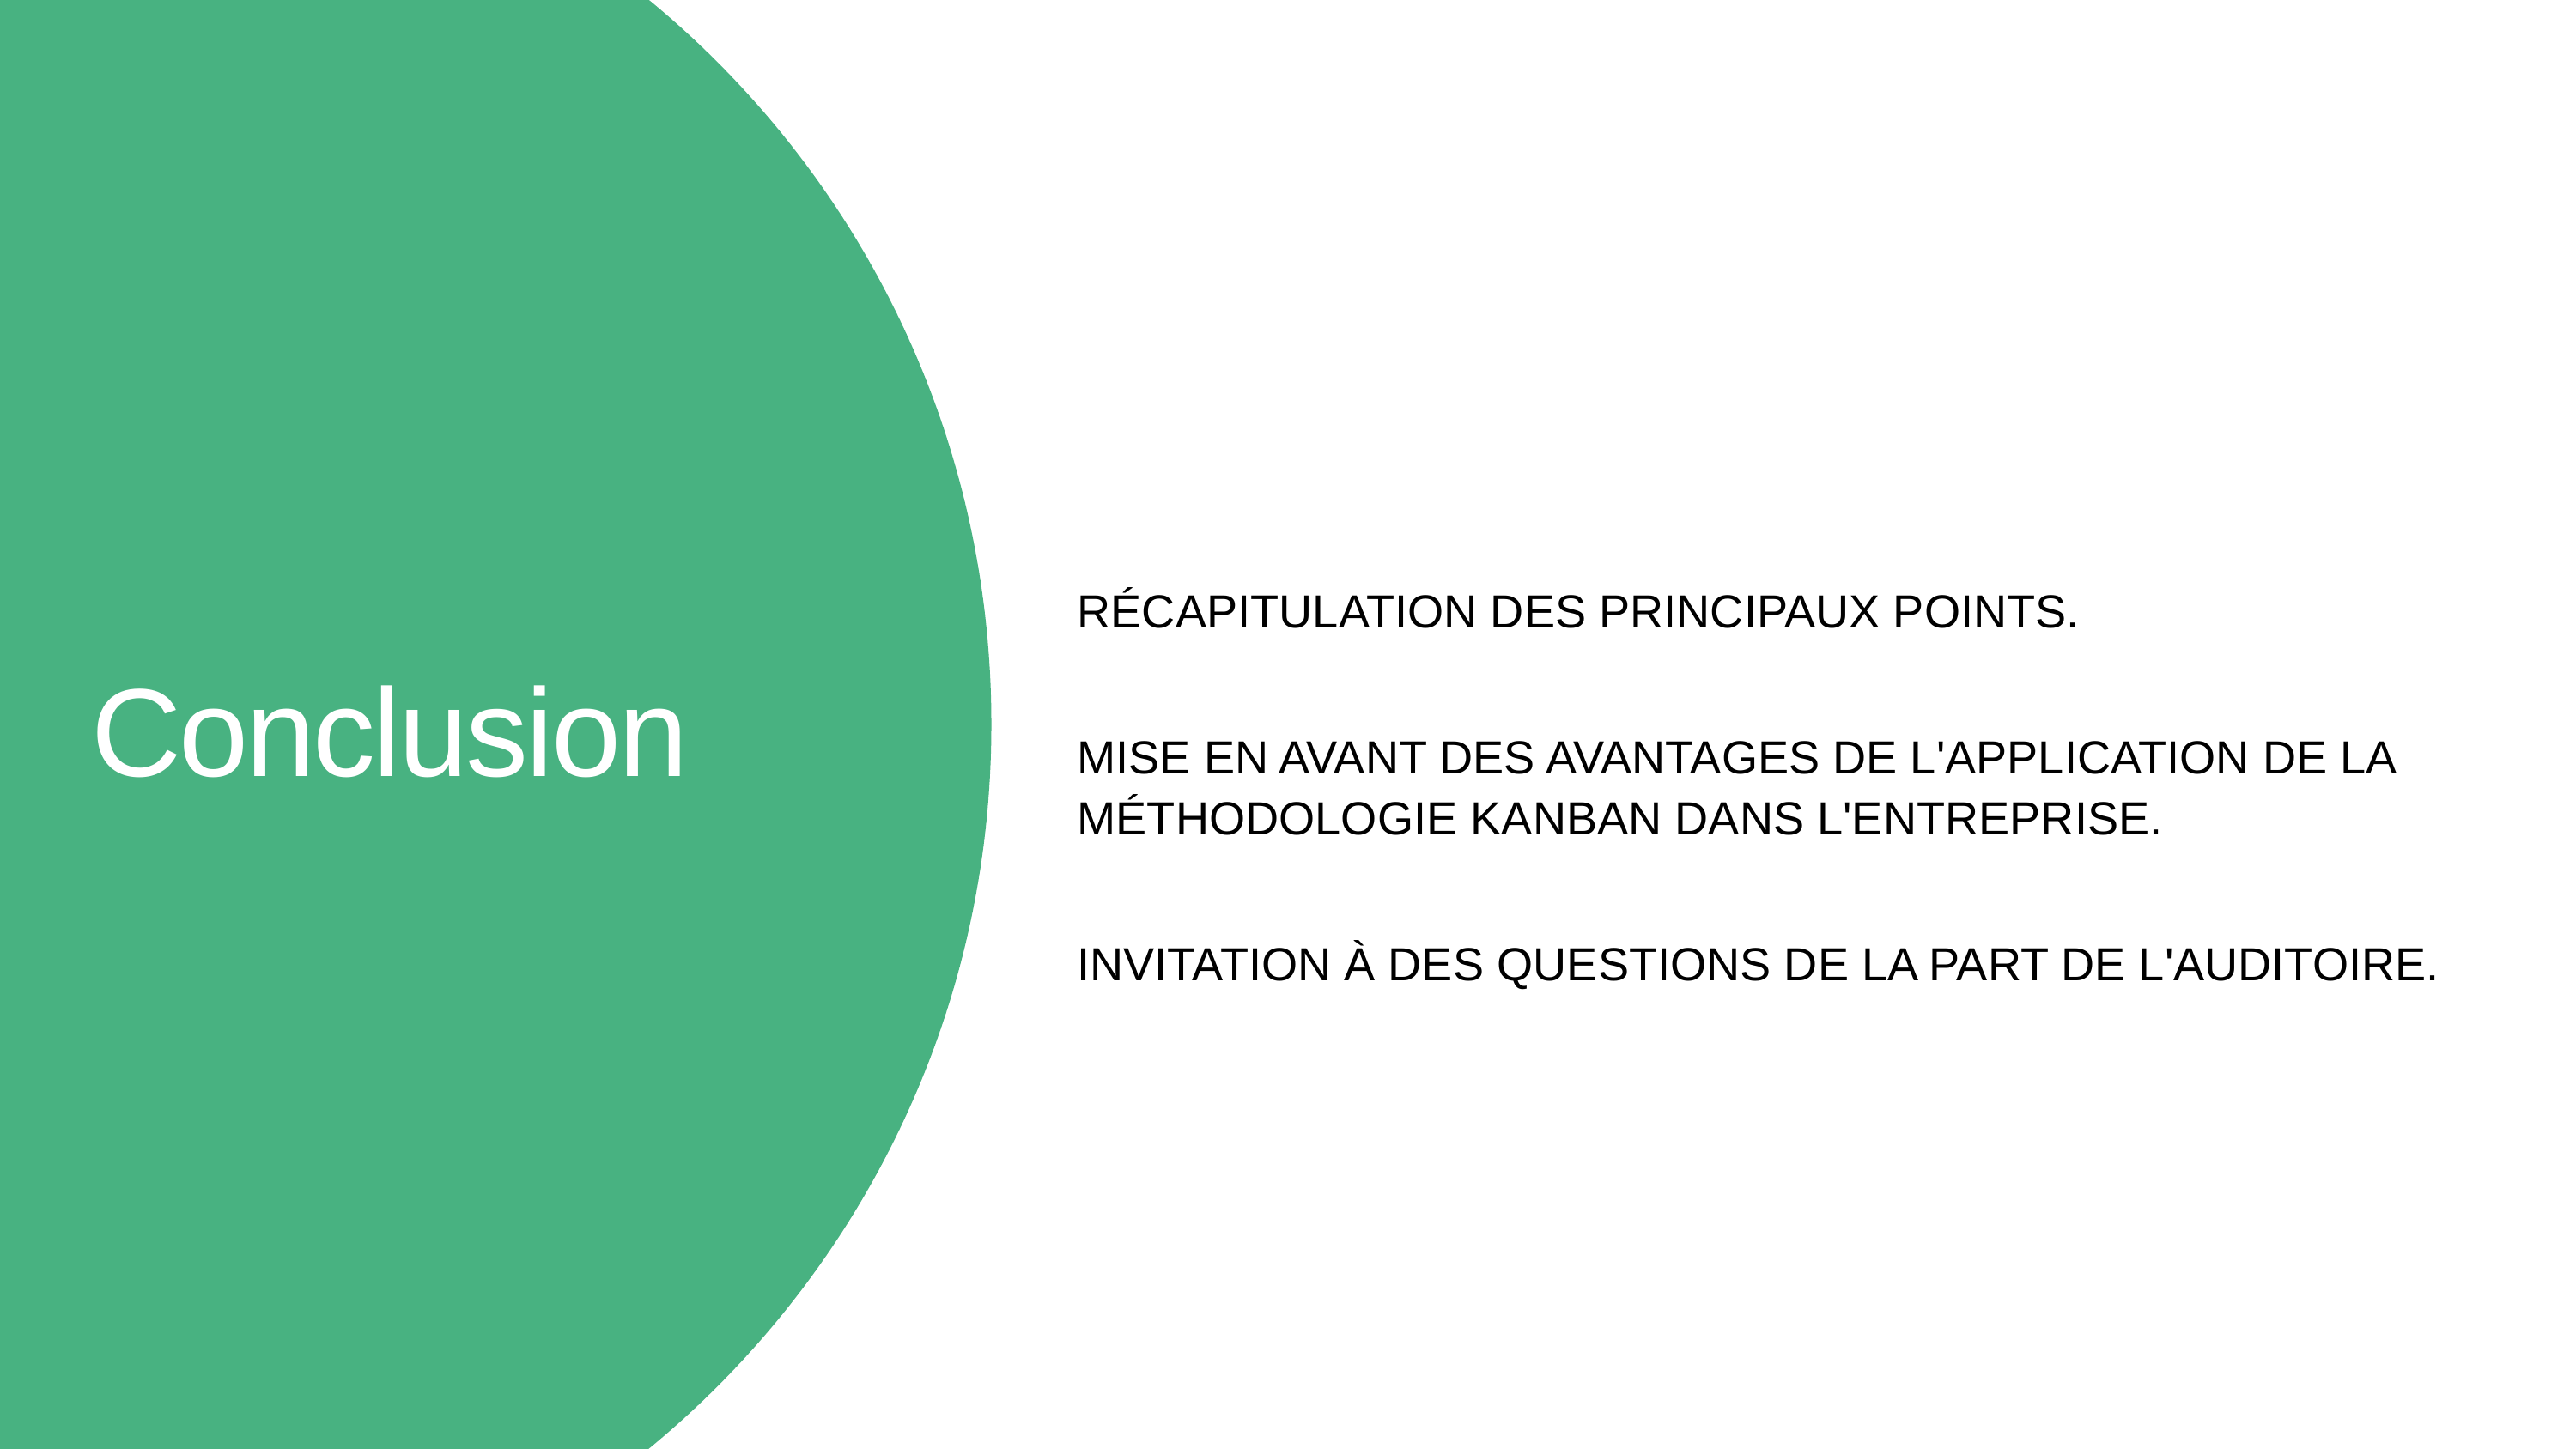

RÉCAPITULATION DES PRINCIPAUX POINTS.

Conclusion
MISE EN AVANT DES AVANTAGES DE L'APPLICATION DE LA MÉTHODOLOGIE KANBAN DANS L'ENTREPRISE.

INVITATION À DES QUESTIONS DE LA PART DE L'AUDITOIRE.